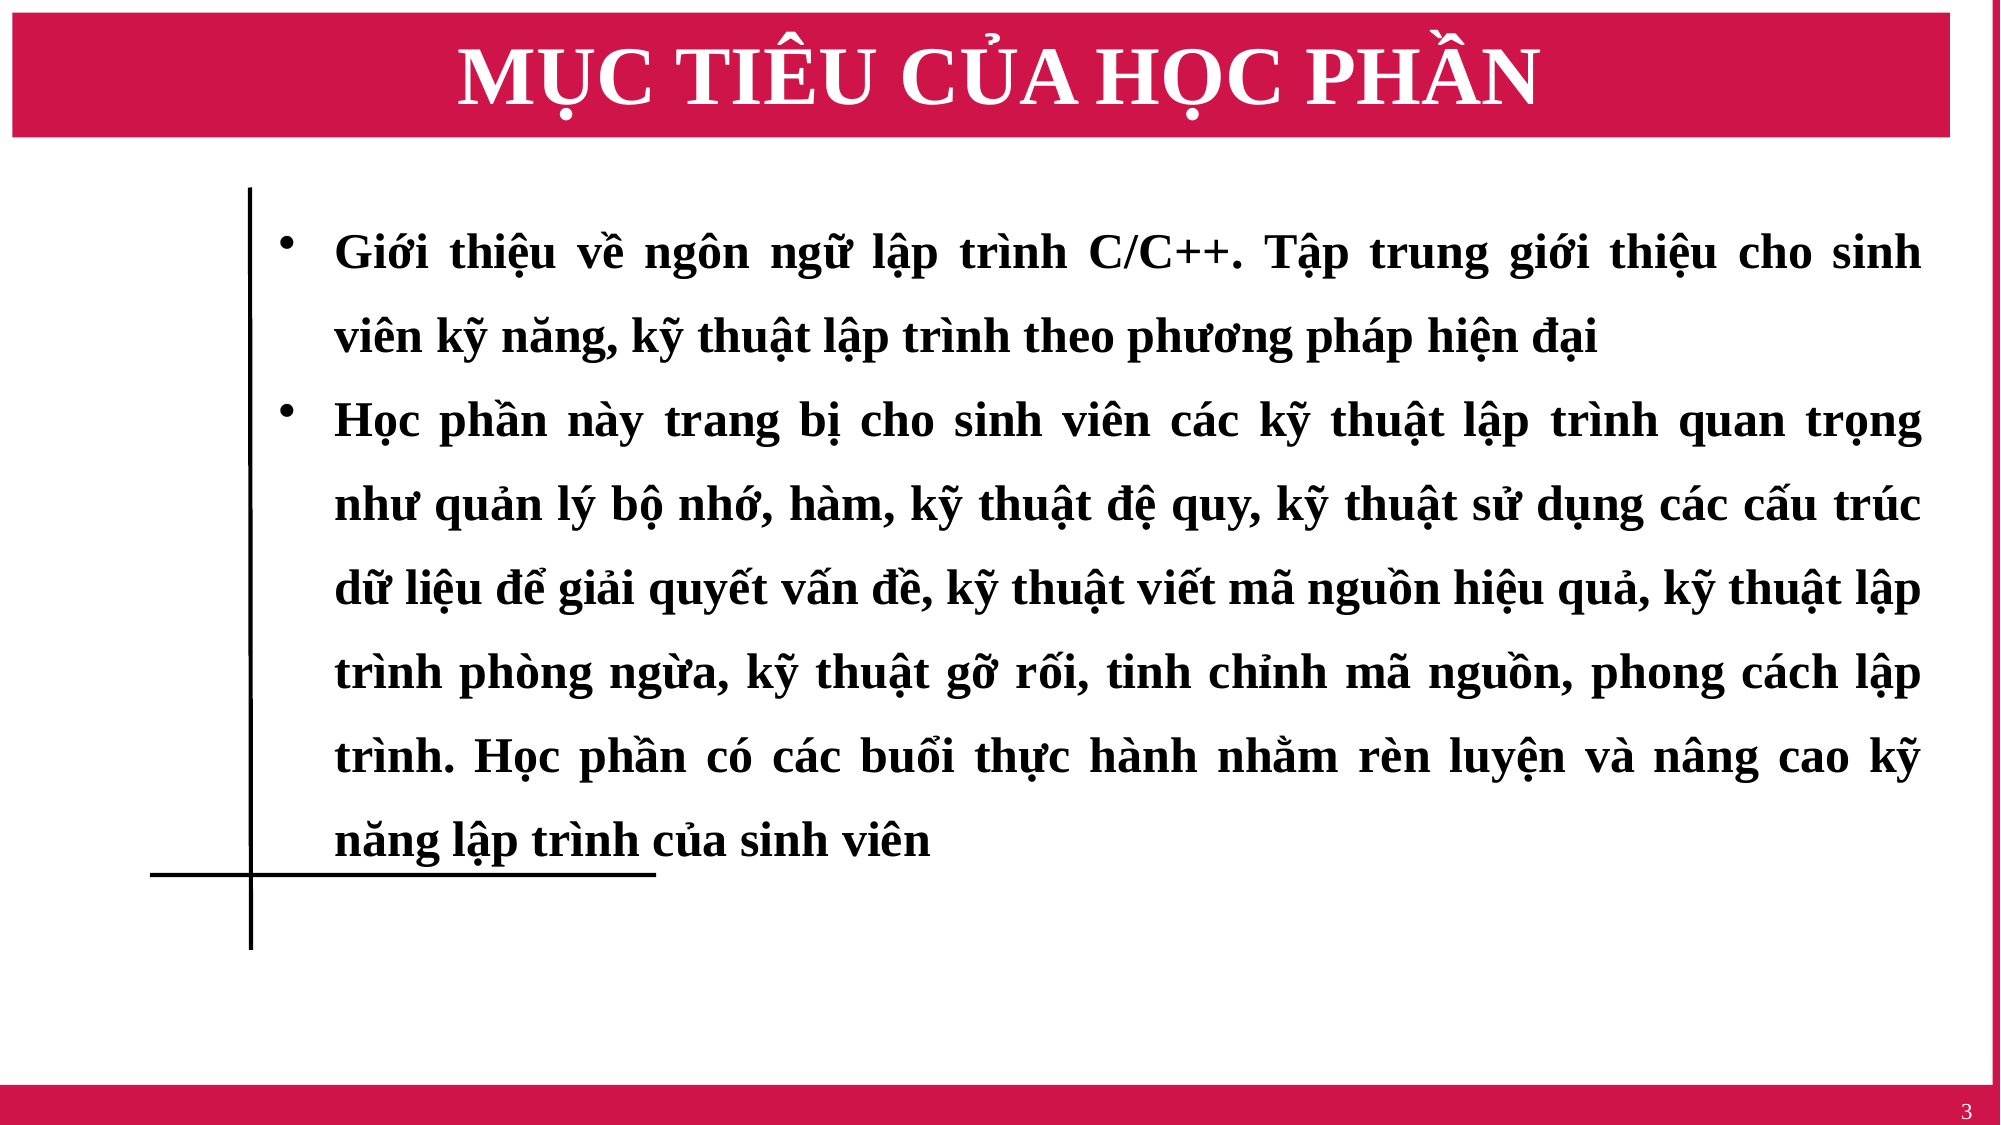

# MỤC TIÊU CỦA HỌC PHẦN

Giới thiệu về ngôn ngữ lập trình C/C++. Tập trung giới thiệu cho sinh viên kỹ năng, kỹ thuật lập trình theo phương pháp hiện đại
Học phần này trang bị cho sinh viên các kỹ thuật lập trình quan trọng như quản lý bộ nhớ, hàm, kỹ thuật đệ quy, kỹ thuật sử dụng các cấu trúc dữ liệu để giải quyết vấn đề, kỹ thuật viết mã nguồn hiệu quả, kỹ thuật lập trình phòng ngừa, kỹ thuật gỡ rối, tinh chỉnh mã nguồn, phong cách lập trình. Học phần có các buổi thực hành nhằm rèn luyện và nâng cao kỹ năng lập trình của sinh viên

3